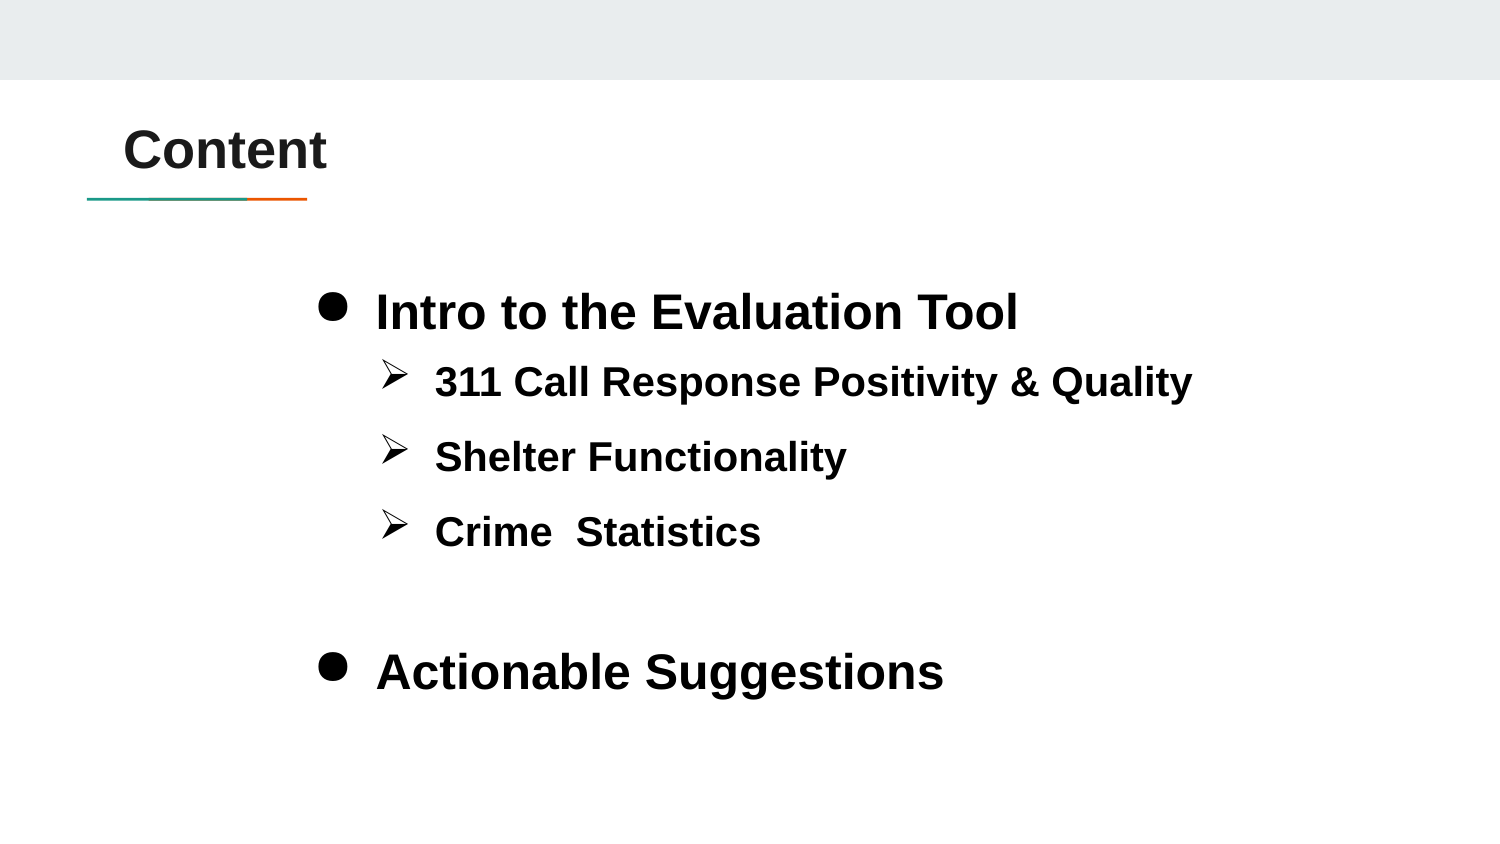

# Content
Intro to the Evaluation Tool

Actionable Suggestions

311 Call Response Positivity & Quality
Shelter Functionality
Crime  Statistics